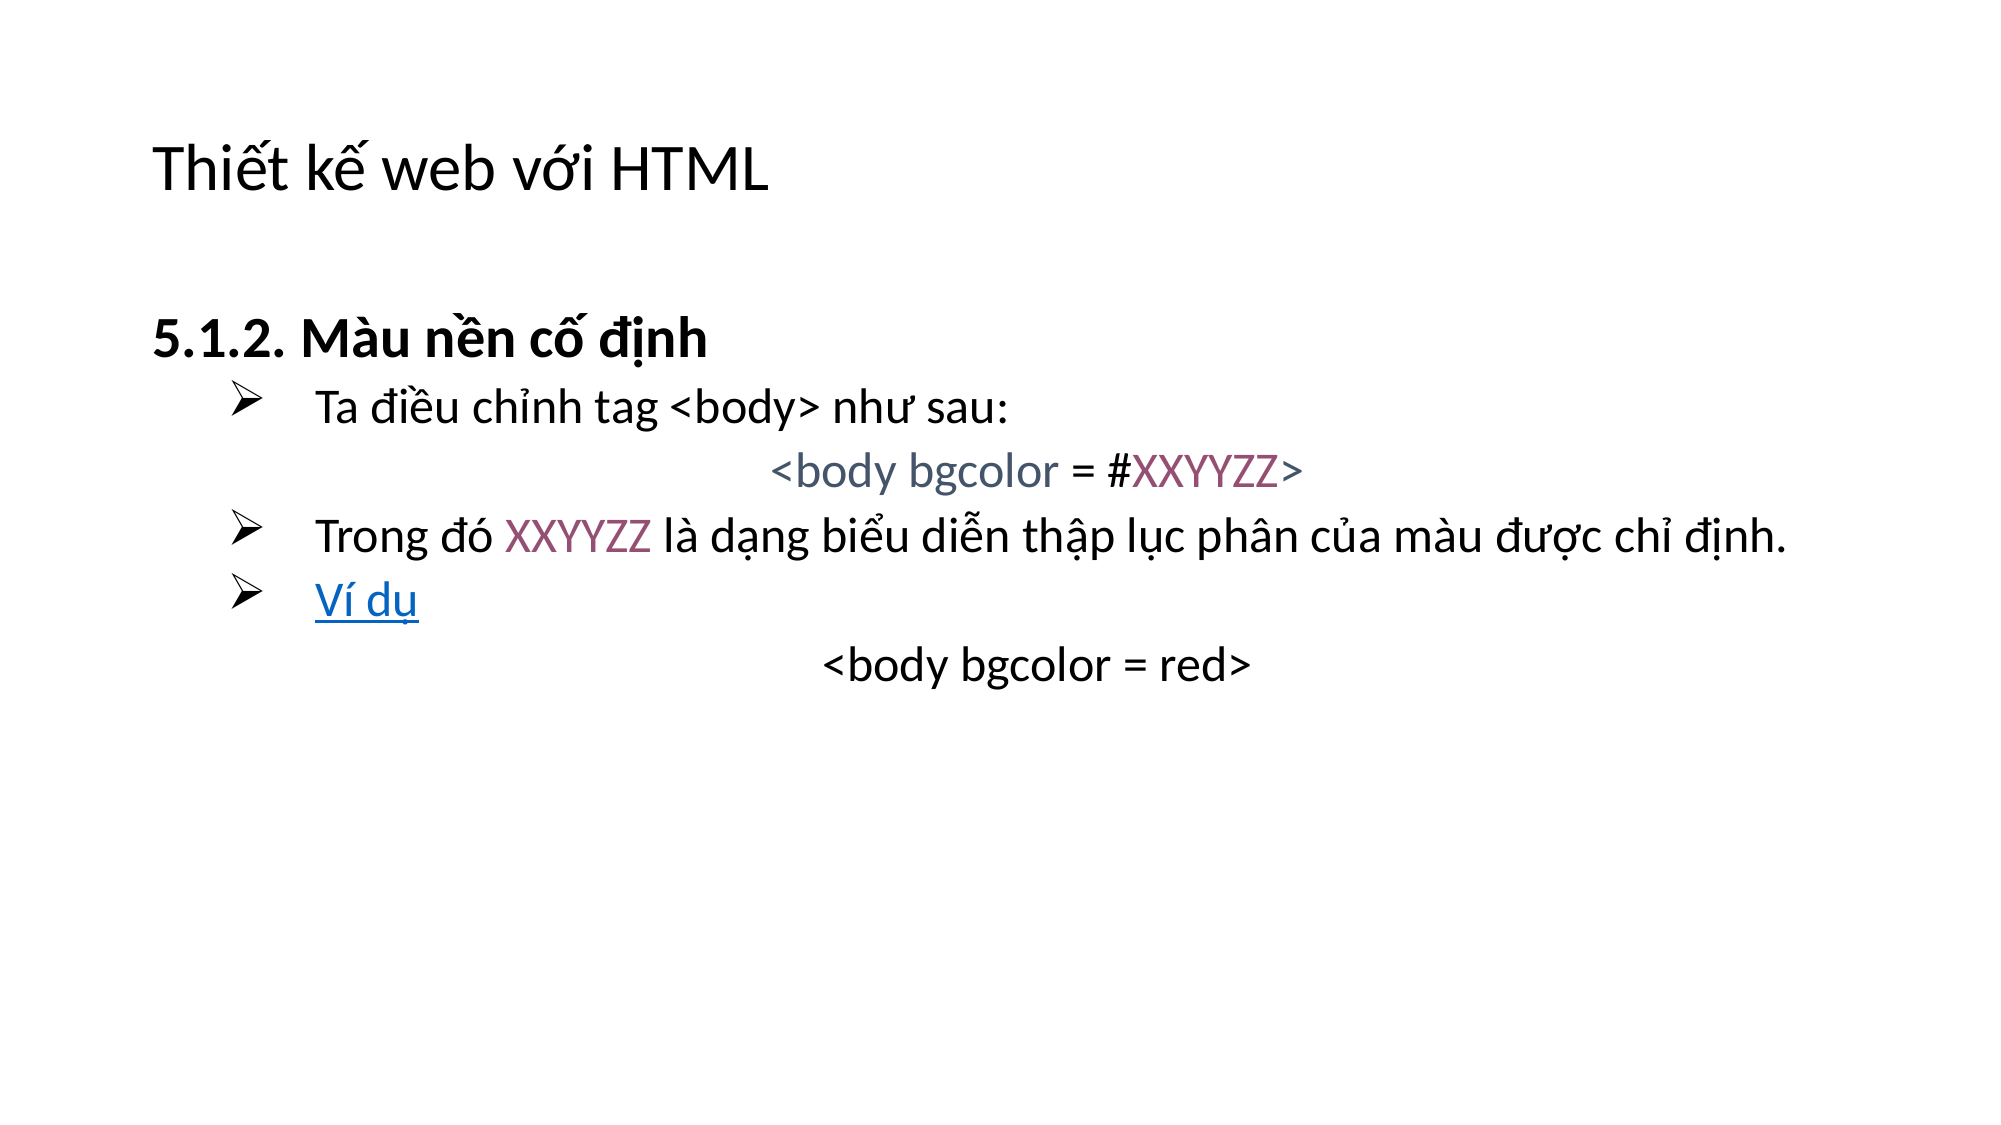

# Thiết kế web với HTML
5.1.2. Màu nền cố định
Ta điều chỉnh tag <body> như sau:
<body bgcolor = #XXYYZZ>
Trong đó XXYYZZ là dạng biểu diễn thập lục phân của màu được chỉ định.
Ví dụ
<body bgcolor = red>